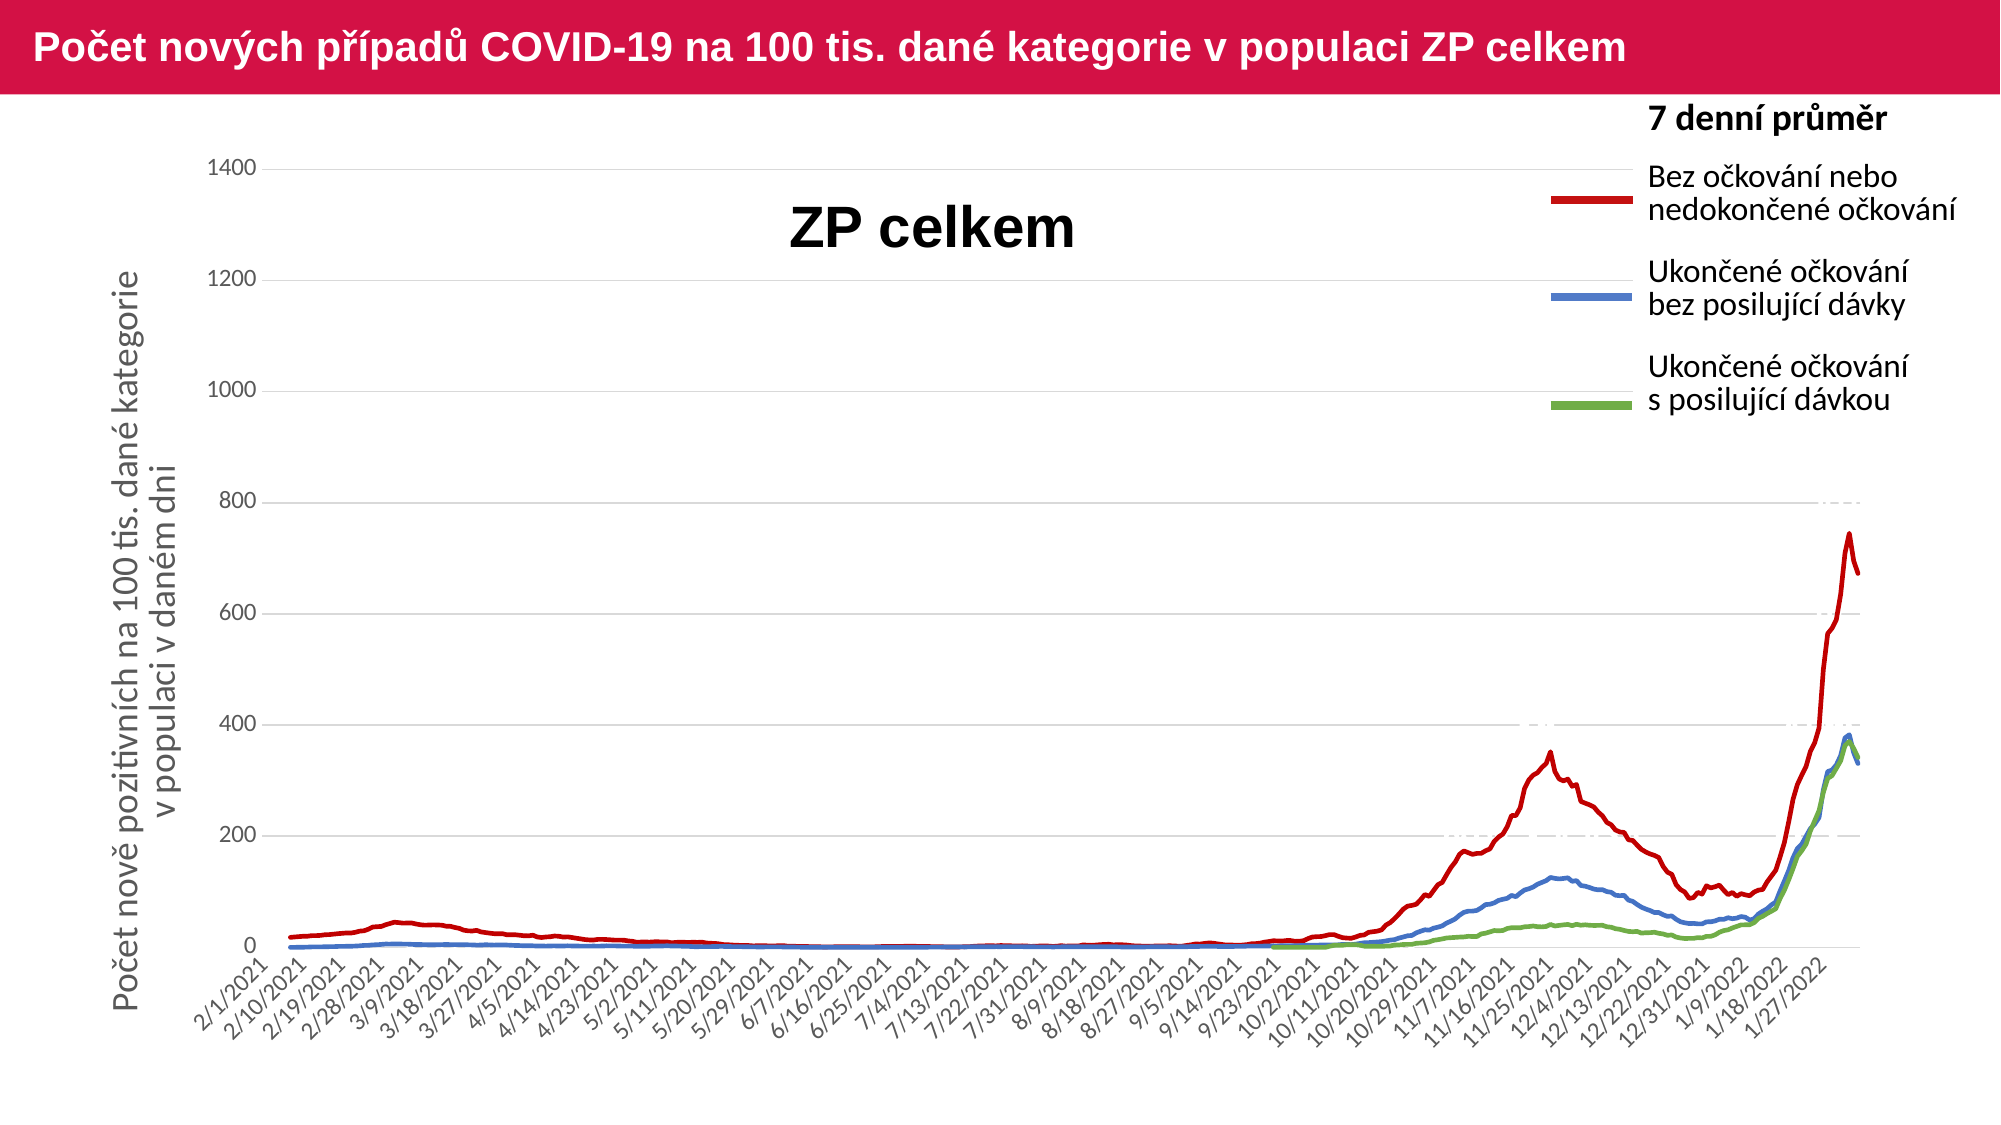

# Počet nových případů COVID-19 na 100 tis. dané kategorie v populaci ZP celkem
| 7 denní průměr |
| --- |
| Bez očkování nebo nedokončené očkování |
| Ukončené očkování bez posilující dávky |
| Ukončené očkování s posilující dávkou |

### Chart

| Category | Bez očkování | Ukončené očkování - bez posilující dávky | Ukončené očkování - s posilující dávkou |
|---|---|---|---|
| 44228 | 18.539423053154 | 0.0 | None |
| 44229 | 26.588010469029 | 0.0 | None |
| 44230 | 22.61581180294 | 0.0 | None |
| 44231 | 22.322274681907 | 0.0 | None |
| 44232 | 19.438317148821 | 0.0 | None |
| 44233 | 11.022787493375 | 0.0 | None |
| 44234 | 5.103624849549 | 0.0 | None |
| 44235 | 23.649098969329 | 0.0 | None |
| 44236 | 30.553009471432 | 0.817497721225 | None |
| 44237 | 27.527783081069 | 0.817527795945 | None |
| 44238 | 22.662581358667 | 1.22633179633 | None |
| 44239 | 26.970597398732 | 2.452753829361 | None |
| 44240 | 11.192568134758 | 0.408805674222 | None |
| 44241 | 8.417823337947 | 0.0 | None |
| 44242 | 31.613737605977 | 1.226502260852 | None |
| 44243 | 32.081813560242 | 2.453084754078 | None |
| 44244 | 33.016040716397 | 0.817725007257 | None |
| 44245 | 28.841111693759 | 4.088758775498 | None |
| 44246 | 31.234685579807 | 2.862224766422 | None |
| 44247 | 15.680422181849 | 1.63561720015 | None |
| 44248 | 7.596145498741 | 0.408917676693 | None |
| 44249 | 40.587123318136 | 3.680394538294 | None |
| 44250 | 47.118130261761 | 5.725245469899 | None |
| 44251 | 37.638175532869 | 5.72545619617 | None |
| 44252 | 48.375012536207 | 4.907694446943 | None |
| 44253 | 58.226434801399 | 8.588746288434 | None |
| 44254 | 20.455434226754 | 3.681026761064 | None |
| 44255 | 10.234551847035 | 4.499179922205 | None |
| 44256 | 62.160630381922 | 8.179791824298 | None |
| 44257 | 62.768071974055 | 5.316538524456 | None |
| 44258 | 53.958173112704 | 7.769817123041 | None |
| 44259 | 43.801192643902 | 4.497873732417 | None |
| 44260 | 51.088307084875 | 6.541693071938 | None |
| 44261 | 22.084526949432 | 3.679341316141 | None |
| 44262 | 10.731374752231 | 1.635102377847 | None |
| 44263 | 49.515321183035 | 5.722296929987 | None |
| 44264 | 53.684069252449 | 6.947793462535 | None |
| 44265 | 48.184101816219 | 2.451921898114 | None |
| 44266 | 45.220514609456 | 6.129203612143 | None |
| 44267 | 53.318074827366 | 6.537176103352 | None |
| 44268 | 20.809353804535 | 2.859734126432 | None |
| 44269 | 7.804421204612 | 3.267933808 | None |
| 44270 | 37.200438573591 | 8.169033644165 | None |
| 44271 | 51.759495246643 | 4.492528108931 | None |
| 44272 | 33.561021834405 | 3.26697294538 | None |
| 44273 | 35.012849054983 | 5.30828909759 | None |
| 44274 | 30.566002631334 | 6.124348777579 | None |
| 44275 | 11.960768678733 | 1.224749742802 | None |
| 44276 | 5.980900989506 | 1.632839671472 | None |
| 44277 | 44.762458327487 | 5.714379010269 | None |
| 44278 | 32.899374911876 | 5.713795960346 | None |
| 44279 | 24.981938733483 | 6.529412964965 | None |
| 44280 | 27.917364600781 | 4.080483455679 | None |
| 44281 | 23.373641407093 | 3.264067109219 | None |
| 44282 | 11.010866348727 | 3.263734201486 | None |
| 44283 | 6.202319667555 | 1.631707336972 | None |
| 44284 | 32.001558336753 | 4.0788690112 | None |
| 44285 | 33.711652994718 | 2.447081854888 | None |
| 44286 | 24.14515499059 | 4.893664743184 | None |
| 44287 | 21.550175993103 | 2.038652858191 | None |
| 44288 | 16.775097003821 | 1.222962340912 | None |
| 44289 | 10.224948875255 | 3.668199158759 | None |
| 44290 | 14.619348708015 | 0.407502944208 | None |
| 44291 | 9.613322586131 | 1.222279714638 | None |
| 44292 | 26.942276173298 | 3.666152047545 | None |
| 44293 | 31.089811641238 | 2.850928995576 | None |
| 44294 | 24.609516192292 | 4.071992833292 | None |
| 44295 | 25.048139392895 | 2.035615122177 | None |
| 44296 | 7.84689145395 | 2.035233970497 | None |
| 44297 | 3.927914905651 | 0.813944497124 | None |
| 44298 | 12.734189707591 | 3.662064672062 | None |
| 44299 | 18.558115141001 | 2.034099646473 | None |
| 44300 | 22.109762688547 | 2.033727334108 | None |
| 44301 | 16.678897858429 | 2.440016266775 | None |
| 44302 | 15.937859126102 | 2.032966586161 | None |
| 44303 | 3.367910548295 | 2.439103710689 | None |
| 44304 | 2.532500422083 | 1.625771733519 | None |
| 44305 | 21.147908471852 | 2.844568702429 | None |
| 44306 | 18.949018526972 | 2.844037069991 | None |
| 44307 | 19.200726136552 | 4.874600892051 | None |
| 44308 | 13.295986384909 | 1.624563398586 | None |
| 44309 | 11.724703951225 | 2.030324933202 | None |
| 44310 | 4.537781569346 | 0.405989151969 | None |
| 44311 | 0.910232837559 | 0.405914993282 | None |
| 44312 | 11.950945963338 | 2.840874502339 | None |
| 44313 | 13.947909208409 | 2.840344249723 | None |
| 44314 | 7.528207251545 | 1.21706816393 | None |
| 44315 | 16.174455777135 | 4.056136935182 | None |
| 44316 | 11.570949203532 | 2.433228163804 | None |
| 44317 | 3.864958355073 | 0.81097081316 | None |
| 44318 | 4.841911586694 | 1.622027128403 | None |
| 44319 | 11.702293649555 | 2.83870863089 | None |
| 44320 | 11.780528749398 | 4.461063030765 | None |
| 44321 | 7.89944012718 | 3.244593695754 | None |
| 44322 | 4.969141630474 | 1.216786790562 | None |
| 44323 | 16.993372584691 | 1.622474517009 | None |
| 44324 | 8.010012515644 | 0.0 | None |
| 44325 | 2.005756521215 | 0.0 | None |
| 44326 | 9.053961611202 | 1.622737802082 | None |
| 44327 | 16.161289670915 | 1.217117541098 | None |
| 44328 | 5.076502898683 | 2.434373351726 | None |
| 44329 | 8.158187250792 | 2.434501758927 | None |
| 44330 | 6.145400167974 | 0.811546686251 | None |
| 44331 | 4.099788860873 | 0.811589498031 | None |
| 44332 | 1.025693625314 | 0.405817804038 | None |
| 44333 | 3.084420591591 | 3.246713716959 | None |
| 44334 | 7.212108099197 | 1.217586824087 | None |
| 44335 | 3.099141537794 | 1.217651069909 | None |
| 44336 | 4.145206586733 | 1.6236270204 | None |
| 44337 | 4.161594723097 | 0.405928175068 | None |
| 44338 | 1.040864333742 | 0.405949597297 | None |
| 44339 | 1.042035720984 | 0.0 | None |
| 44340 | 1.044310076547 | 1.217982290537 | None |
| 44341 | 3.139454572092 | 0.812034349052 | None |
| 44342 | 7.351319561861 | 0.40603860615 | None |
| 44343 | 2.107770295193 | 1.218185066675 | None |
| 44344 | 3.173025056321 | 1.624332500862 | None |
| 44345 | 0.0 | 0.406106213018 | None |
| 44346 | 1.063614801263 | 0.0 | None |
| 44347 | 4.270903402842 | 0.812298194667 | None |
| 44348 | 2.151925973746 | 0.0 | None |
| 44349 | 0.0 | 0.0 | None |
| 44350 | 4.375697376769 | 1.218521527213 | None |
| 44351 | 0.0 | 0.0 | None |
| 44352 | 0.0 | 0.0 | None |
| 44353 | 1.107260305825 | 0.0 | None |
| 44354 | 0.0 | 0.406206840523 | None |
| 44355 | 1.123418788055 | 0.40621344079 | None |
| 44356 | 1.131234516227 | 0.0 | None |
| 44357 | 1.141734980476 | 0.0 | None |
| 44358 | None | None | None |
| 44359 | 1.157715595586 | 0.406246445343 | None |
| 44360 | 1.160941291198 | 0.406254697319 | None |
| 44361 | 1.168197004742 | 0.0 | None |
| 44362 | None | None | None |
| 44363 | 0.0 | 0.0 | None |
| 44364 | 2.386663325338 | 0.0 | None |
| 44365 | 0.0 | 0.0 | None |
| 44366 | 0.0 | 0.406302565394 | None |
| 44367 | 1.209643276197 | 0.0 | None |
| 44368 | None | None | None |
| 44369 | 1.223720600112 | 0.0 | None |
| 44370 | 3.694308302342 | 0.0 | None |
| 44371 | 2.480004960009 | 0.0 | None |
| 44372 | None | None | None |
| 44373 | 1.254720887338 | 0.0 | None |
| 44374 | 1.256691884283 | 0.0 | None |
| 44375 | 0.0 | 0.406375214362 | None |
| 44376 | 3.816648219533 | 0.0 | None |
| 44377 | None | None | None |
| 44378 | 1.290289282857 | 0.406373562961 | None |
| 44379 | 1.300221037576 | 0.812694284727 | None |
| 44380 | None | None | None |
| 44381 | 1.306148038818 | 0.40629596223 | None |
| 44382 | 0.0 | 0.812539103444 | None |
| 44383 | 1.322471434617 | 0.0 | None |
| 44384 | 0.0 | 0.406218391131 | None |
| 44385 | 0.0 | 1.218575972118 | None |
| 44386 | 0.0 | 0.812331187425 | None |
| 44387 | 1.355142086647 | 0.0 | None |
| 44388 | None | None | None |
| 44389 | 2.731606047775 | 2.030440361905 | None |
| 44390 | 4.12592317531 | 0.406063337759 | None |
| 44391 | 1.385598093417 | 1.624147829935 | None |
| 44392 | 4.190412336573 | 0.406010580635 | None |
| 44393 | 2.814958690481 | 2.029929277263 | None |
| 44394 | 1.410556605636 | 0.0 | None |
| 44395 | 2.824938557586 | 0.405933118459 | None |
| 44396 | 2.828574257145 | 2.029542013549 | None |
| 44397 | 2.832981571454 | 2.029410212803 | None |
| 44398 | 5.704343857847 | 0.81171137167 | None |
| 44399 | 2.869358124587 | 2.029154897568 | None |
| 44400 | 1.44387651968 | 1.217413888257 | None |
| 44401 | 0.0 | 0.405778282746 | None |
| 44402 | 1.449611504116 | 0.0 | None |
| 44403 | 4.37445319335 | 2.028636229008 | None |
| 44404 | 1.466211163731 | 1.217102727527 | None |
| 44405 | 0.0 | 0.811352443387 | None |
| 44406 | 5.943359781284 | 0.405649891691 | None |
| 44407 | 2.992130696268 | 0.811247130213 | None |
| 44408 | 1.498935755613 | 0.405597241938 | None |
| 44409 | 0.0 | 0.405615338749 | None |
| 44410 | 0.0 | 0.81126687435 | None |
| 44411 | 3.047990612188 | 1.622599566765 | None |
| 44412 | 7.674714884342 | 1.622671972804 | None |
| 44413 | 0.0 | 1.217053351562 | None |
| 44414 | 4.66802558078 | 0.811405110229 | None |
| 44415 | 1.560841605793 | 0.0 | None |
| 44416 | 0.0 | 0.811474245836 | None |
| 44417 | 12.577627545004 | 1.217260757541 | None |
| 44418 | 1.5817028613 | 0.811543393225 | None |
| 44419 | 4.775017110477 | 1.623159235978 | None |
| 44420 | 3.200204813108 | 0.811612552399 | None |
| 44421 | 9.653596769262 | 1.217473175007 | None |
| 44422 | 4.837383298127 | 0.405840861681 | None |
| 44423 | 1.61548278703 | 0.405858980238 | None |
| 44424 | 4.868233155913 | 1.217626359175 | None |
| 44425 | 3.261684986464 | 0.405893574704 | None |
| 44426 | 4.91891980521 | 0.0 | None |
| 44427 | 0.0 | 1.217784525206 | None |
| 44428 | 3.315924728508 | 0.405944653505 | None |
| 44429 | 0.0 | 0.405962781332 | None |
| 44430 | 0.0 | 0.811961821555 | None |
| 44431 | 3.35126258818 | 1.623996167369 | 0.0 |
| 44432 | 3.368818218568 | 1.218046578101 | None |
| 44433 | 3.389773054693 | 1.624128046255 | None |
| 44434 | 5.112213077041 | 0.406050147193 | None |
| 44435 | 1.714971702966 | 1.218199906604 | None |
| 44436 | 0.0 | 0.406084774257 | None |
| 44437 | 3.440386699465 | 0.0 | None |
| 44438 | 0.0 | 0.406119407228 | None |
| 44439 | 1.737830839546 | 2.436815407171 | None |
| 44440 | 3.494243234271 | 2.030498081179 | None |
| 44441 | 14.050123816716 | 1.624253351037 | None |
| 44442 | 8.840951286358 | 3.248216526113 | None |
| 44443 | 10.621536936394 | 1.217972400745 | None |
| 44444 | 1.771855841808 | 0.81190908242 | None |
| 44445 | 7.123268155429 | 1.217754865945 | None |
| 44446 | 8.944863859172 | 2.841162766156 | None |
| 44447 | 1.796493245185 | 0.405844155844 | None |
| 44448 | 5.410669840926 | 1.623244866488 | 0.0 |
| 44449 | 1.811266074986 | 1.62308678645 | None |
| 44450 | 1.812513593851 | 1.217206430095 | None |
| 44451 | 3.627394080092 | 1.21709778975 | None |
| 44452 | 3.636429753268 | 2.839629874528 | None |
| 44453 | 7.292882147024 | 2.433751262508 | None |
| 44454 | 5.480453050785 | 2.027969758914 | 0.0 |
| 44455 | 10.985389432055 | 4.055528293393 | None |
| 44456 | 12.845686601948 | 1.21657461252 | 0.0 |
| 44457 | 3.670869812602 | 1.216441422263 | None |
| 44458 | 9.176332403464 | 1.621770649194 | None |
| 44459 | 16.550810989738 | 3.246608308882 | 0.0 |
| 44460 | 14.733779030148 | 4.062579982043 | 0.0 |
| 44461 | 14.756063819976 | 3.25322272376 | 0.0 |
| 44462 | 9.236680706421 | 3.257912655361 | 0.0 |
| 44463 | 11.107203021159 | 2.853718395068 | 0.0 |
| 44464 | 9.255831173639 | 1.630855791576 | 0.0 |
| 44465 | 9.255145861098 | 1.631041991176 | 0.0 |
| 44466 | 7.412761068178 | 5.31102159543 | 0.0 |
| 44467 | 14.848636709542 | 4.085601523112 | 0.0 |
| 44468 | 22.303174485168 | 4.097890406018 | 0.0 |
| 44469 | 35.368577810871 | 7.398395370248 | 0.0 |
| 44470 | 31.712867962541 | 1.653637382126 | 0.0 |
| 44471 | 13.063357282821 | 2.894607346513 | 0.0 |
| 44472 | 11.200925943211 | 4.135905866782 | 0.0 |
| 44473 | 18.704524624506 | 4.153065377555 | 0.0 |
| 44474 | 28.099885727131 | 4.589624944194 | 13.861935126143 |
| 44475 | 22.510270310829 | 5.456384599564 | 11.591515011011 |
| 44476 | 13.156163662675 | 8.43885417238 | 0.0 |
| 44477 | 15.07159005275 | 6.822300394414 | 0.0 |
| 44478 | 7.539203860072 | 2.560961555698 | 7.950389569088 |
| 44479 | 9.427380885042 | 2.135036808034 | 0.0 |
| 44480 | 33.991766438795 | 9.442505869375 | 0.0 |
| 44481 | 49.106636950855 | 14.24636717637 | 6.573325445342 |
| 44482 | 28.389734272087 | 13.900291471736 | 0.0 |
| 44483 | 45.491593532611 | 10.062386798148 | 0.0 |
| 44484 | 22.782503037667 | 11.0442077548 | 0.0 |
| 44485 | 15.19352755726 | 6.19386807061 | 4.80746117975 |
| 44486 | 24.695110368147 | 7.083877537467 | 0.0 |
| 44487 | 95.116708200962 | 17.81919751244 | 4.475474400286 |
| 44488 | 80.016765417516 | 25.113121157356 | 8.394543546694 |
| 44489 | 78.2114379459 | 19.897887658335 | 11.681333229499 |
| 44490 | 103.147921760391 | 29.238296686478 | 0.0 |
| 44491 | 84.205691539241 | 25.47876923647 | 6.464959917248 |
| 44492 | 53.603905427395 | 20.426543364623 | 6.371252906884 |
| 44493 | 34.465591850802 | 12.085771792738 | 0.0 |
| 44494 | 109.306383876349 | 50.181497565962 | 17.877893984088 |
| 44495 | 136.320872453583 | 45.453684589307 | 11.242902917533 |
| 44496 | 144.158689885826 | 38.4380690636 | 15.523932729624 |
| 44497 | 78.923559645036 | 24.067041149826 | 10.251415976831 |
| 44498 | 158.182063697216 | 50.571605016314 | 26.752273943285 |
| 44499 | 127.371326012698 | 33.12145344731 | 14.472827266806 |
| 44500 | 63.699185422537 | 28.295029343896 | 9.575104727707 |
| 44501 | 204.858628220242 | 85.582328724675 | 29.928402053548 |
| 44502 | 228.213360151626 | 70.017578881506 | 15.430738030156 |
| 44503 | 213.037920749893 | 66.800938226711 | 18.893670620342 |
| 44504 | 176.579023964296 | 70.850408791567 | 13.850963631326 |
| 44505 | 200.385206513491 | 85.739673565679 | 29.479502533394 |
| 44506 | 105.129952302151 | 47.941886096331 | 21.893415555271 |
| 44507 | 42.8565862781 | 29.228625262927 | 7.258342557477 |
| 44508 | 216.619179579251 | 94.786230720217 | 29.933266423678 |
| 44509 | 228.953856991898 | 102.093447408581 | 47.762823465192 |
| 44510 | 245.367462311557 | 107.578936044322 | 27.975250131648 |
| 44511 | 200.3771805752 | 75.069357558613 | 30.235518777848 |
| 44512 | 295.467528118659 | 103.091640709004 | 46.799516908212 |
| 44513 | 159.719209685688 | 78.874866690366 | 18.012068085617 |
| 44514 | 80.907745436605 | 43.386119779064 | 11.964405892469 |
| 44515 | 308.758040573973 | 106.588875487363 | 54.107014901364 |
| 44516 | 369.128182738296 | 139.880021607483 | 57.938246308203 |
| 44517 | 244.771248333366 | 91.167052227325 | 26.715410573678 |
| 44518 | 299.496845299896 | 120.36258508886 | 30.148550128816 |
| 44519 | 535.402755218672 | 141.67954662545 | 59.36832106388 |
| 44520 | 271.035355056315 | 94.541824481047 | 20.969031361807 |
| 44521 | 140.649802085635 | 65.855623305834 | 19.602462069235 |
| 44522 | 338.620925966984 | 141.199364009587 | 44.856842590931 |
| 44523 | 436.363636363636 | 163.149749877037 | 56.351432578641 |
| 44524 | 293.754178399951 | 113.371811038898 | 31.854156967484 |
| 44525 | 447.190828522644 | 160.735210213434 | 55.052239788407 |
| 44526 | 287.97255070155 | 129.681372241921 | 40.263206331676 |
| 44527 | 175.869120654396 | 88.003268692837 | 28.585476291205 |
| 44528 | 116.676560293124 | 71.861269927319 | 26.167586324591 |
| 44529 | 361.79747564034 | 149.034144104553 | 50.270904317712 |
| 44530 | 344.970047510844 | 118.505542066247 | 40.547500849305 |
| 44531 | 316.468787490174 | 123.074919415231 | 49.5001560331 |
| 44532 | 234.800315837592 | 98.343992766106 | 43.171982436373 |
| 44533 | 265.59591776983 | 121.730191792679 | 45.641722620037 |
| 44534 | 154.996543995978 | 71.27874060648 | 22.191512755076 |
| 44535 | 90.171325518485 | 51.718271520925 | 24.125452352231 |
| 44536 | 297.236334506819 | 139.60525410907 | 51.483109579818 |
| 44537 | 296.6038855109 | 120.393051998663 | 41.868707522735 |
| 44538 | 234.381658569845 | 98.72712527767 | 30.599462596938 |
| 44539 | 205.845144413234 | 90.067550662997 | 37.568915479332 |
| 44540 | 198.721271816139 | 84.755050597303 | 26.487646709594 |
| 44541 | 129.81393336218 | 65.334527462524 | 15.438825922696 |
| 44542 | 84.468605834831 | 55.953941071665 | 9.050428990334 |
| 44543 | 204.450051112512 | 79.551537500743 | 39.356696899765 |
| 44544 | 288.354413788583 | 103.672874518259 | 37.994256682129 |
| 44545 | 175.561797752808 | 60.02765831345 | 34.884532198423 |
| 44546 | 152.149944873208 | 56.216549227985 | 15.463917525773 |
| 44547 | 166.367205696413 | 61.953495667176 | 32.007007850139 |
| 44548 | 104.435161318993 | 45.650240450835 | 15.943609968951 |
| 44549 | 66.733400066733 | 31.568396877885 | 14.226179517648 |
| 44550 | 176.567878056412 | 79.722565472156 | 26.499718440491 |
| 44551 | 177.464282505166 | 74.891286841681 | 29.509406123201 |
| 44552 | 103.605937070654 | 39.808917197452 | 17.875860275775 |
| 44553 | 124.501992031872 | 61.972520079911 | 19.43193963144 |
| 44554 | 36.488859495085 | 20.389521417153 | 5.667327854916 |
| 44555 | 43.42360873043 | 13.866910289247 | 4.857630933393 |
| 44556 | 34.332799267566 | 18.766624781735 | 7.285266762184 |
| 44557 | 96.578366445916 | 69.89154476759 | 28.121032925712 |
| 44558 | 187.170718180977 | 77.11954358498 | 29.488885878011 |
| 44559 | 169.58208469812 | 33.477285661678 | 27.654211736447 |
| 44560 | 102.825360472996 | 61.572719068143 | 15.689720095393 |
| 44561 | 141.272868545595 | 46.475862127242 | 25.063638143724 |
| 44562 | 16.543379103348 | 14.375835066889 | 5.482327326268 |
| 44563 | 49.751243781094 | 29.659006169073 | 25.811295961705 |
| 44564 | 116.833571769194 | 90.650976635993 | 60.536446044952 |
| 44565 | 122.384334805144 | 76.115349352154 | 50.734887153311 |
| 44566 | 113.504636785162 | 54.265058553748 | 37.299515106303 |
| 44567 | 130.902744109376 | 48.814257313263 | 39.135113981019 |
| 44568 | 92.293493308721 | 54.507794614629 | 45.054693443434 |
| 44569 | 51.103594286131 | 33.762512660942 | 23.564238322815 |
| 44570 | 34.136350336486 | 21.043578506271 | 27.203282039216 |
| 44571 | 105.37924273986 | 54.499436531249 | 62.056025640089 |
| 44572 | 167.541330968043 | 92.405913978494 | 76.077584645369 |
| 44573 | 138.685950617895 | 113.348698379113 | 91.950059623866 |
| 44574 | 139.220365950676 | 85.025077621208 | 64.851305221599 |
| 44575 | 186.953162001146 | 85.431916587383 | 79.626810981453 |
| 44576 | 124.884481854284 | 81.86017502485 | 53.436456319212 |
| 44577 | 107.634543178973 | 57.629005948485 | 58.29388546305 |
| 44578 | 271.82120205376 | 192.81280434419 | 189.472065105677 |
| 44579 | 349.10194788768 | 218.031178458519 | 181.627128551645 |
| 44580 | 401.626842907981 | 246.735992488037 | 223.654782265491 |
| 44581 | 421.552847397869 | 245.697771601768 | 206.699830506138 |
| 44582 | 372.96157209733 | 200.441581962292 | 231.370562545349 |
| 44583 | 242.486779311234 | 137.637127360221 | 125.165861866134 |
| 44584 | 217.1552660152 | 155.220832269594 | 140.81907483235 |
| 44585 | 462.1576009347 | 291.029504015795 | 354.682351659722 |
| 44586 | 458.799301373791 | 276.228804353448 | 312.762897229232 |
| 44587 | 586.418137075239 | 328.196793048479 | 349.329044987094 |
| 44588 | 1156.1908766029 | 593.826720104077 | 436.789963926129 |
| 44589 | 828.474182739241 | 431.715725271811 | 407.235280350396 |
| 44590 | 309.45831570038 | 157.341356325016 | 161.012306417776 |
| 44591 | 326.026453203276 | 219.323928666489 | 231.738102552458 |
| 44592 | 784.324151866425 | 407.944750789656 | 451.428190958119 |
| 44593 | 974.492784493317 | 498.763839621627 | 504.188283434857 |
| 44594 | 837.355662817675 | 368.995727417893 | 400.347321185929 |
| 44595 | 809.23002964506 | 368.120743603902 | 349.920953584209 |
| 44596 | 668.771066288588 | 294.946724567647 | 292.137350716494 |
ZP celkem